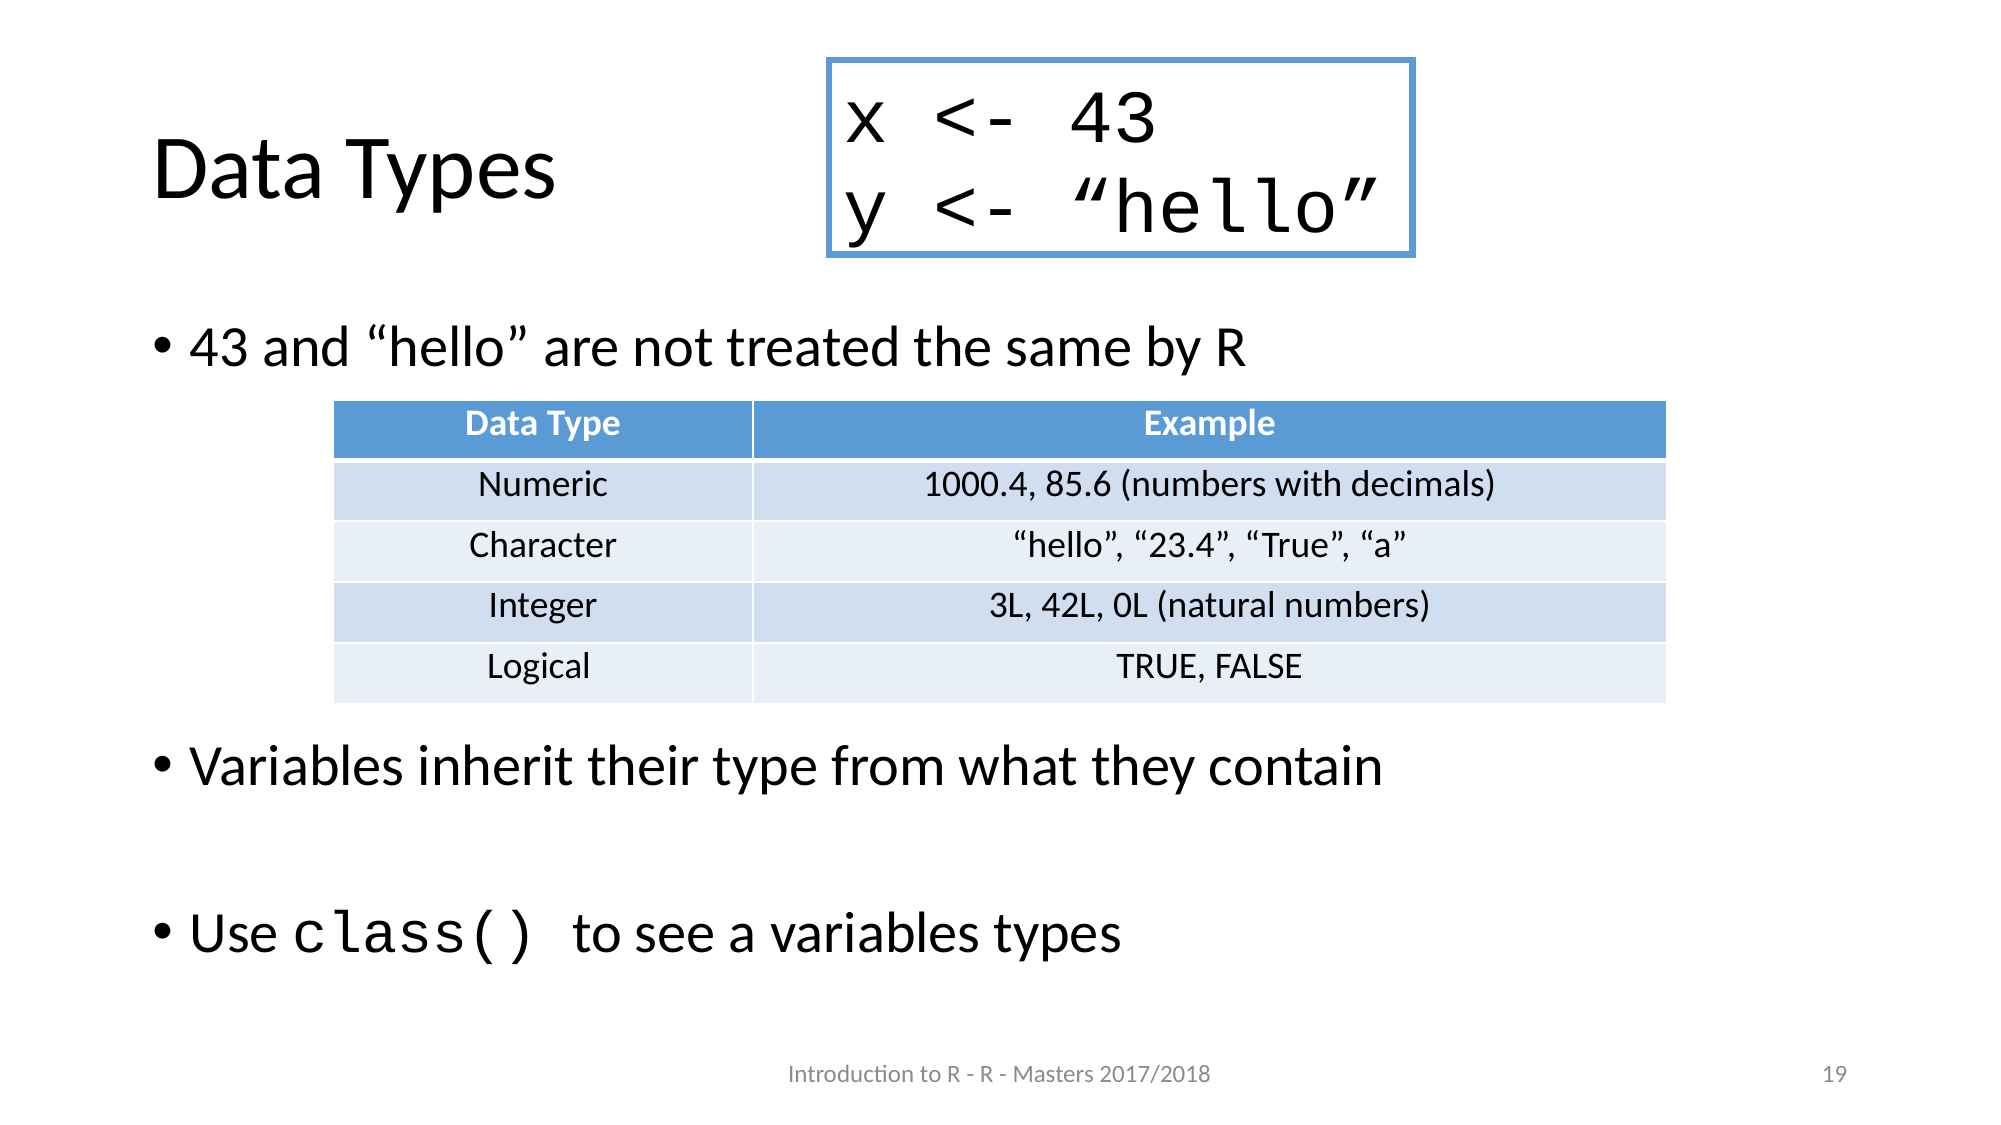

# Data Types
x <- 43
y <- “hello”
43 and “hello” are not treated the same by R

Variables inherit their type from what they contain

Use class() to see a variables types
| Data Type | Example |
| --- | --- |
| Numeric | 1000.4, 85.6 (numbers with decimals) |
| Character | “hello”, “23.4”, “True”, “a” |
| Integer | 3L, 42L, 0L (natural numbers) |
| Logical | TRUE, FALSE |
Introduction to R - R - Masters 2017/2018
19